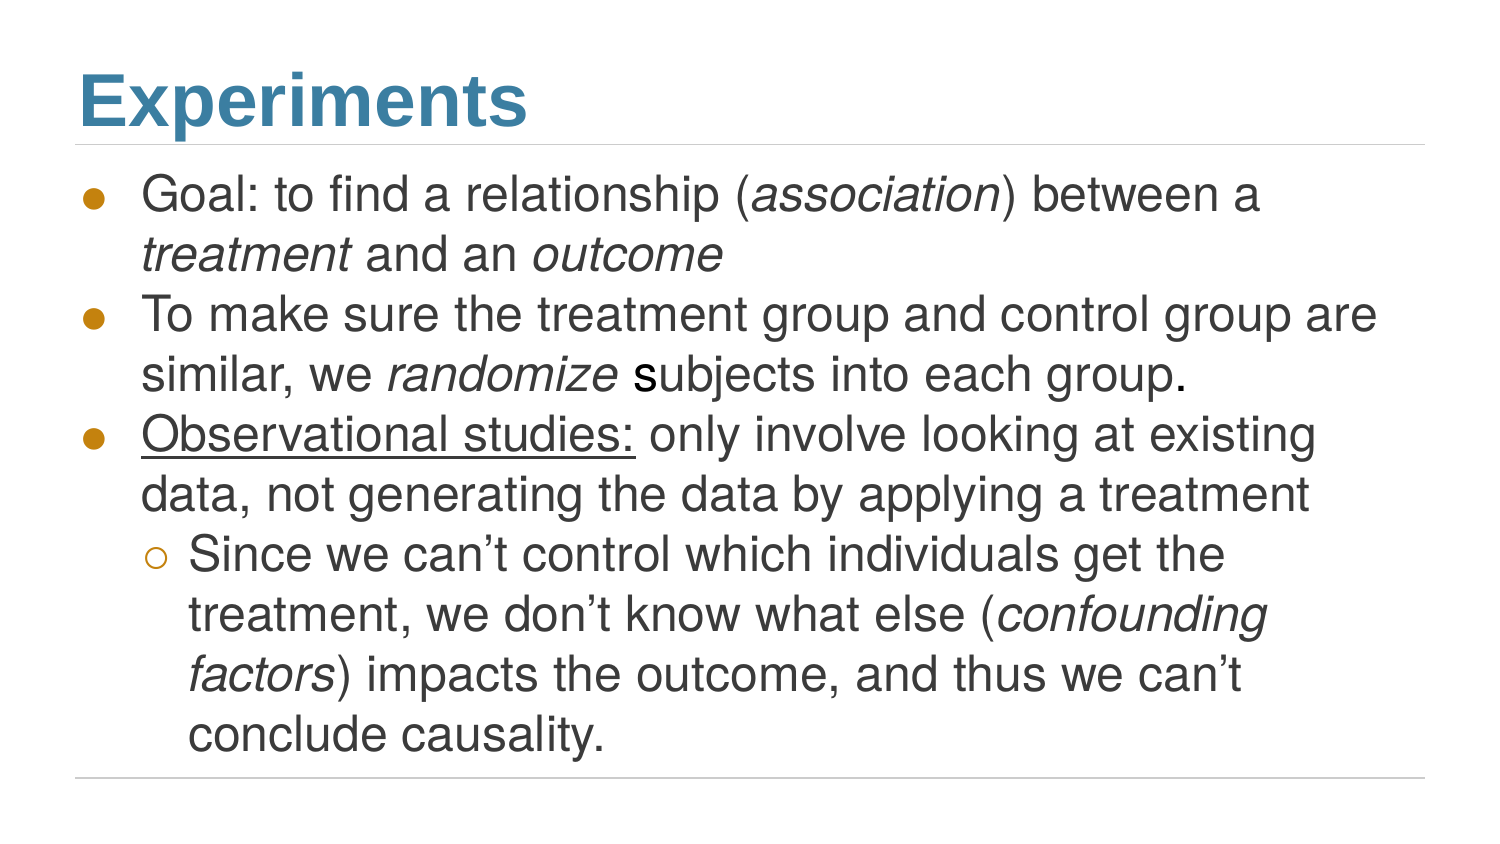

# Experiments
Goal: to find a relationship (association) between a treatment and an outcome
To make sure the treatment group and control group are similar, we randomize subjects into each group.
Observational studies: only involve looking at existing data, not generating the data by applying a treatment
Since we can’t control which individuals get the treatment, we don’t know what else (confounding factors) impacts the outcome, and thus we can’t conclude causality.